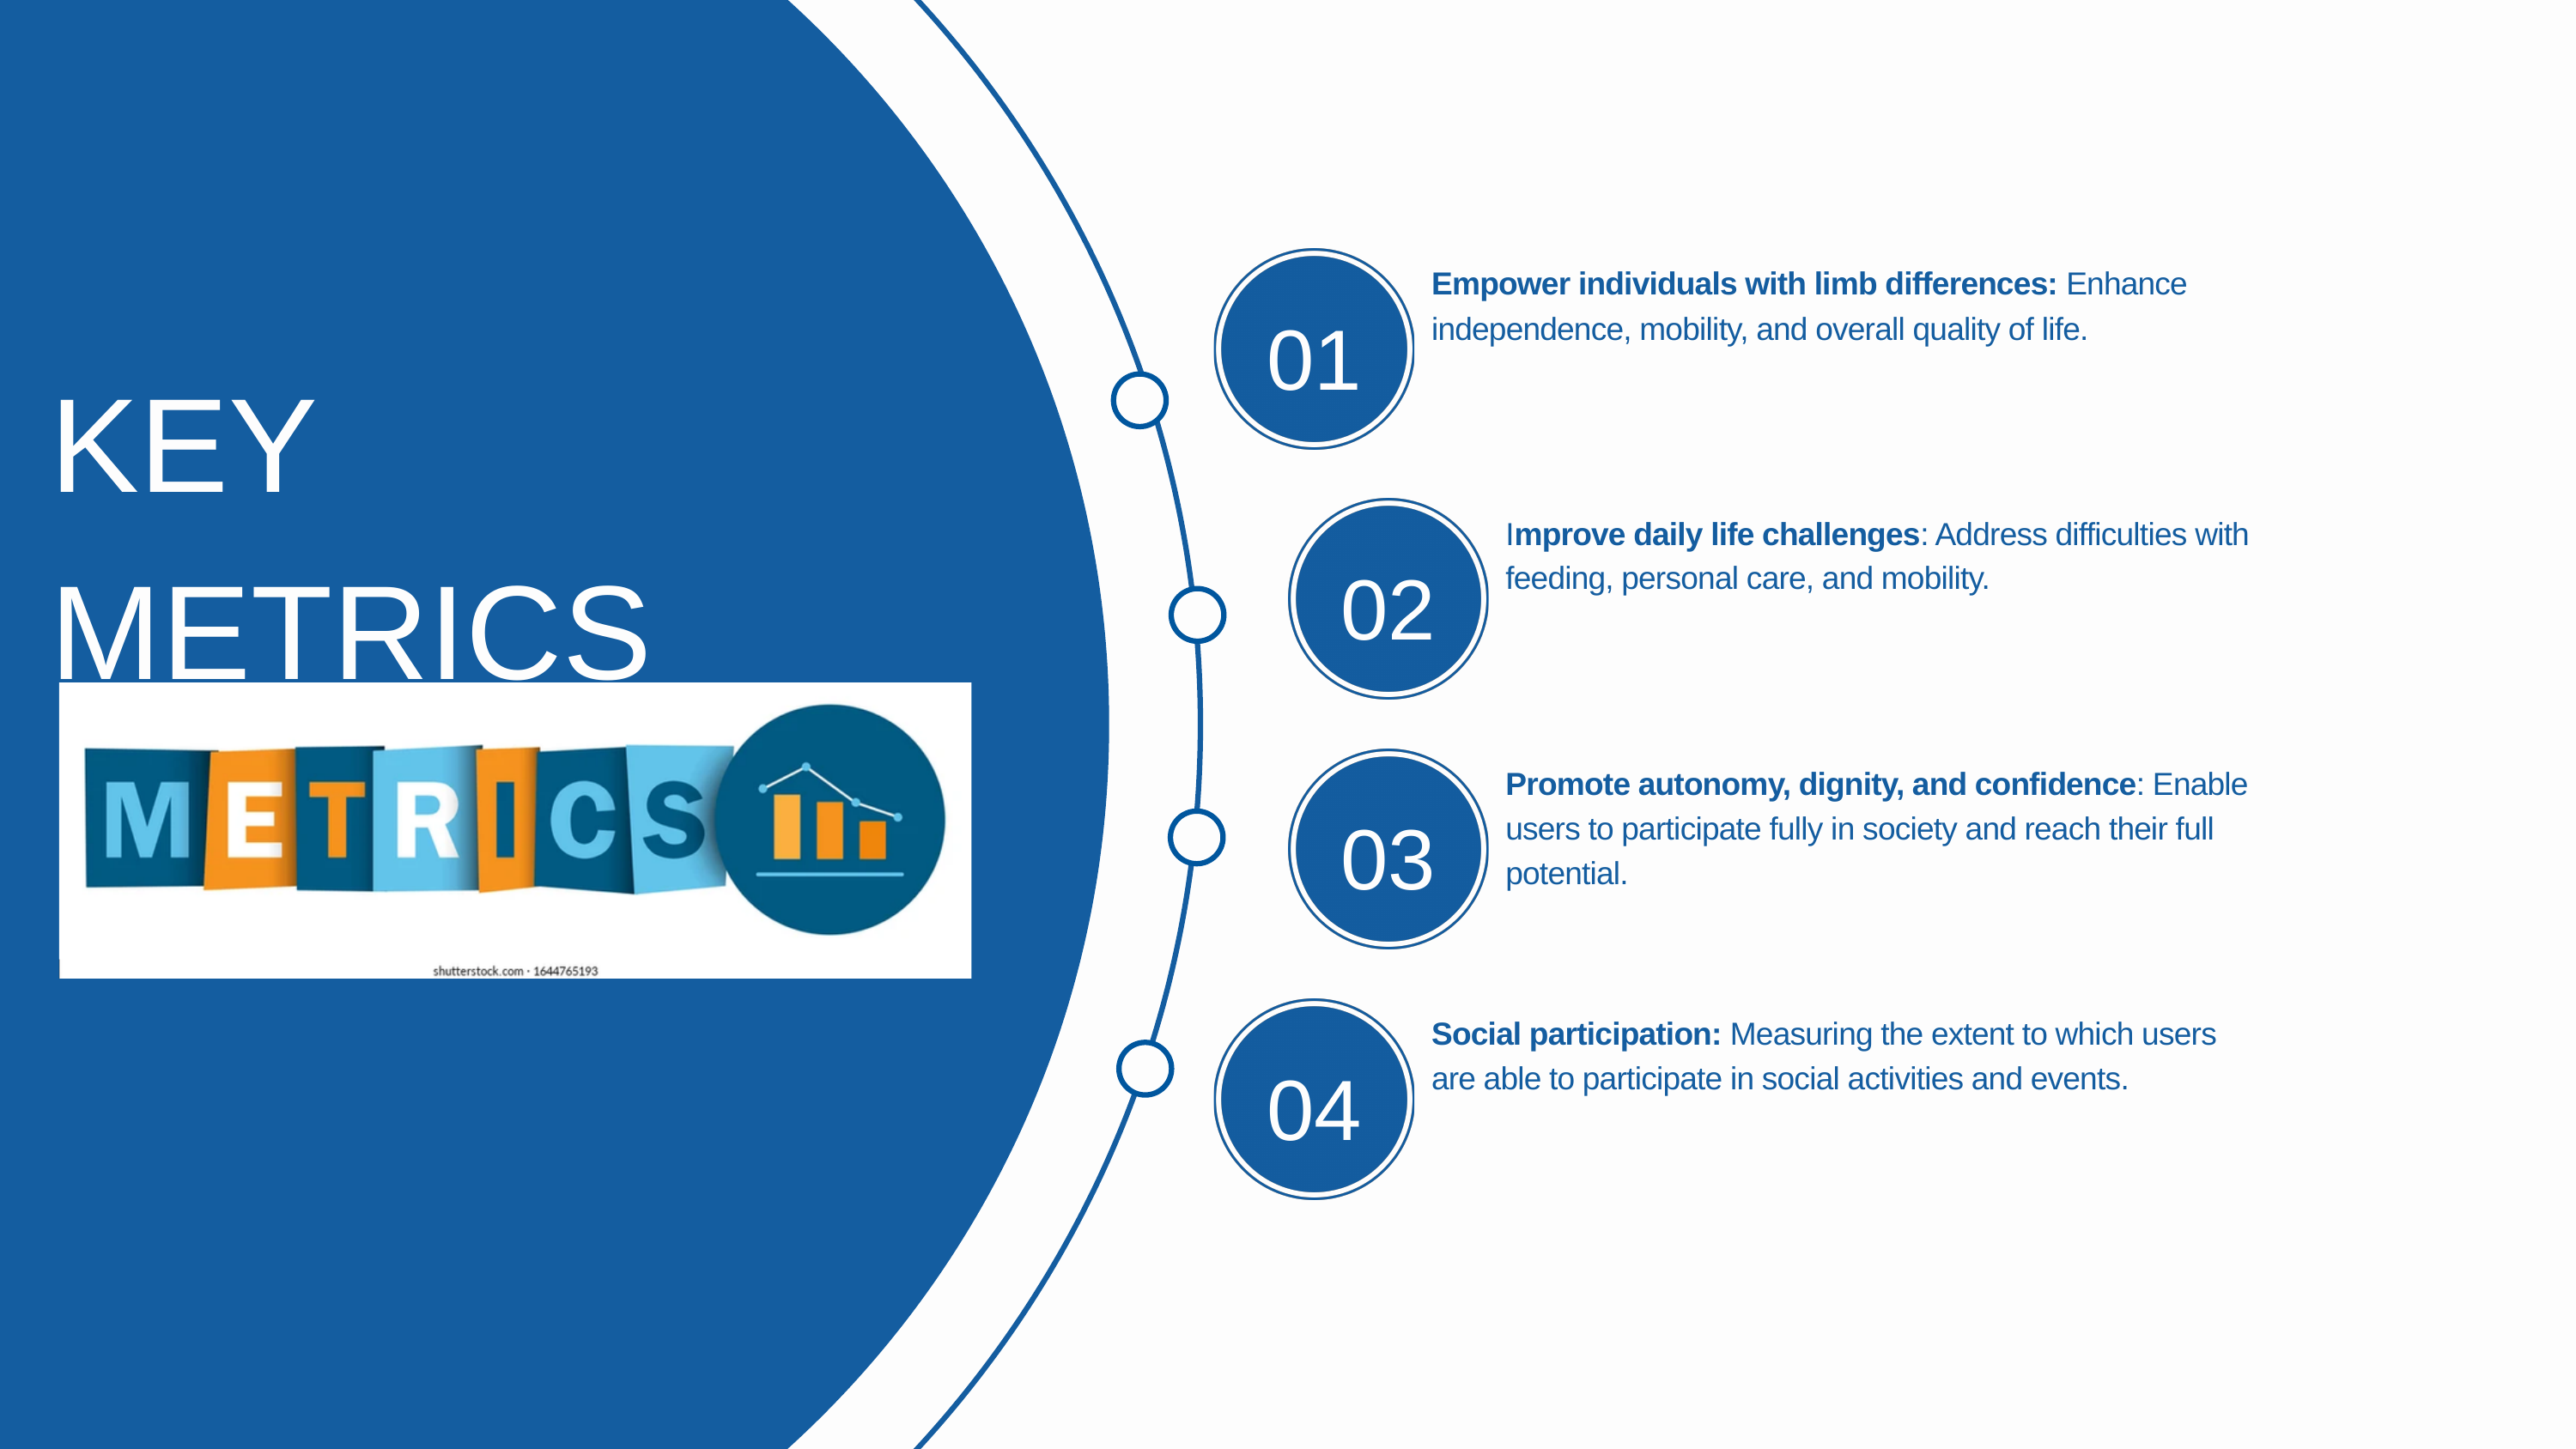

Empower individuals with limb differences: Enhance independence, mobility, and overall quality of life.

01
KEY METRICS

Improve daily life challenges: Address difficulties with feeding, personal care, and mobility.

02

Promote autonomy, dignity, and confidence: Enable users to participate fully in society and reach their full potential.

03

Social participation: Measuring the extent to which users are able to participate in social activities and events.

04